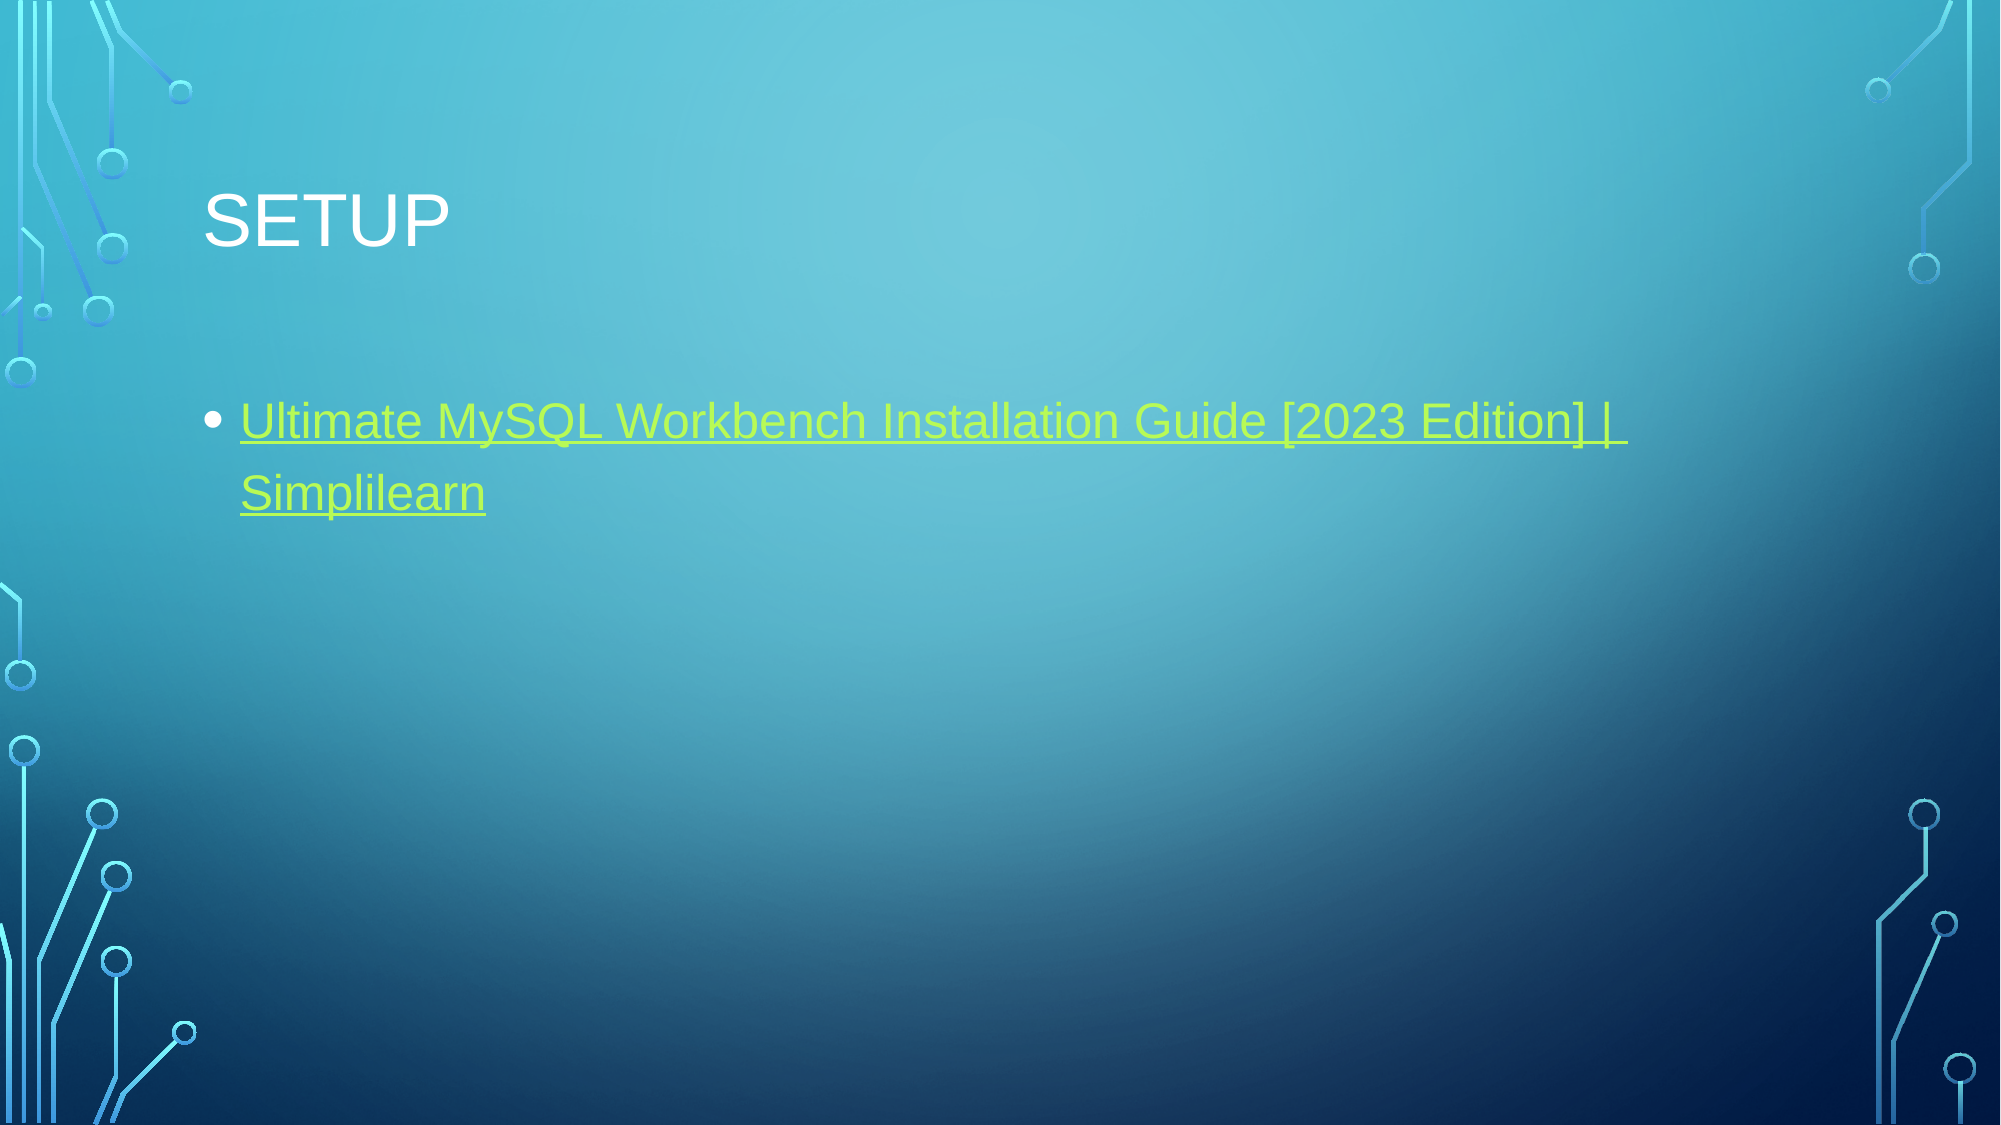

# Setup
Ultimate MySQL Workbench Installation Guide [2023 Edition] | Simplilearn